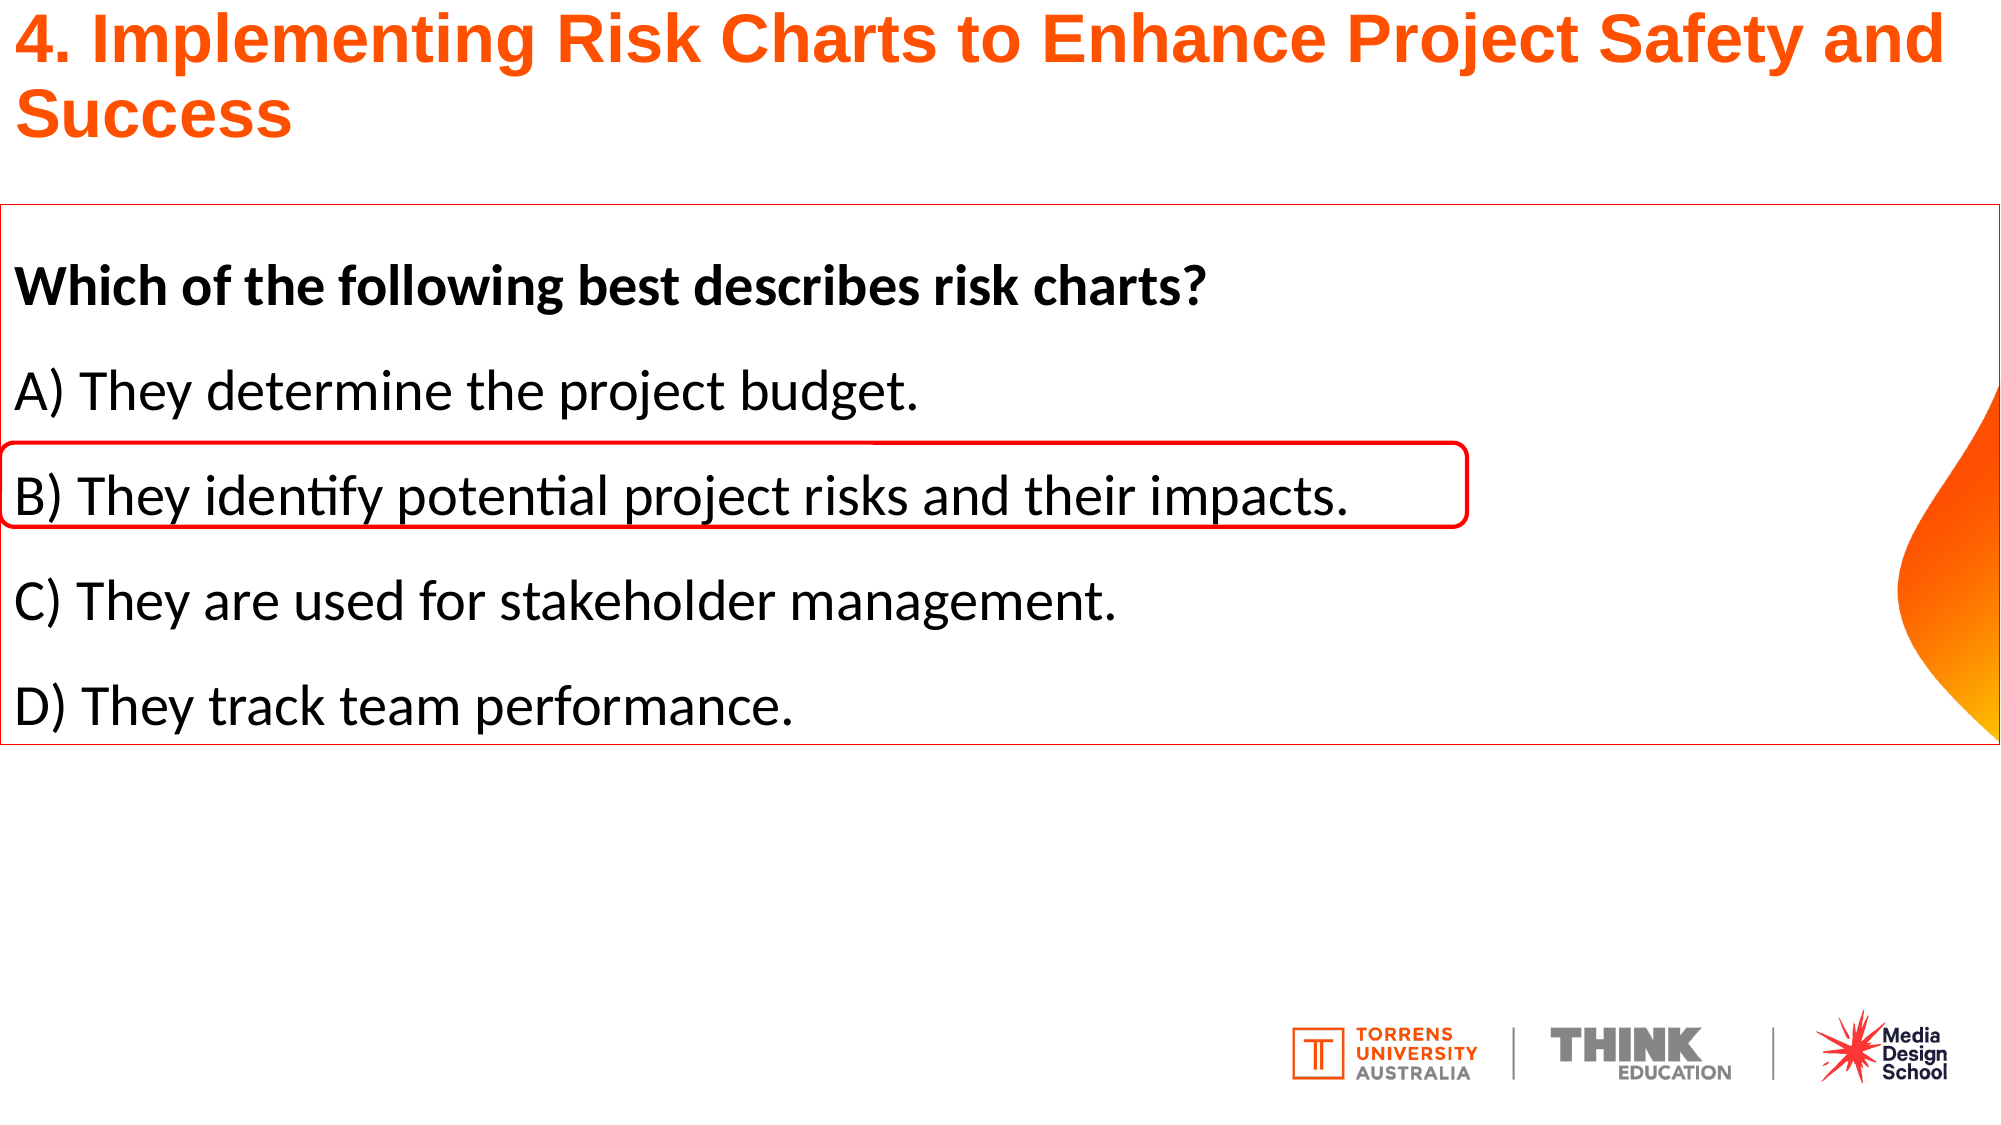

# 4. Implementing Risk Charts to Enhance Project Safety and Success
Which of the following best describes risk charts?
A) They determine the project budget.
B) They identify potential project risks and their impacts.
C) They are used for stakeholder management.
D) They track team performance.